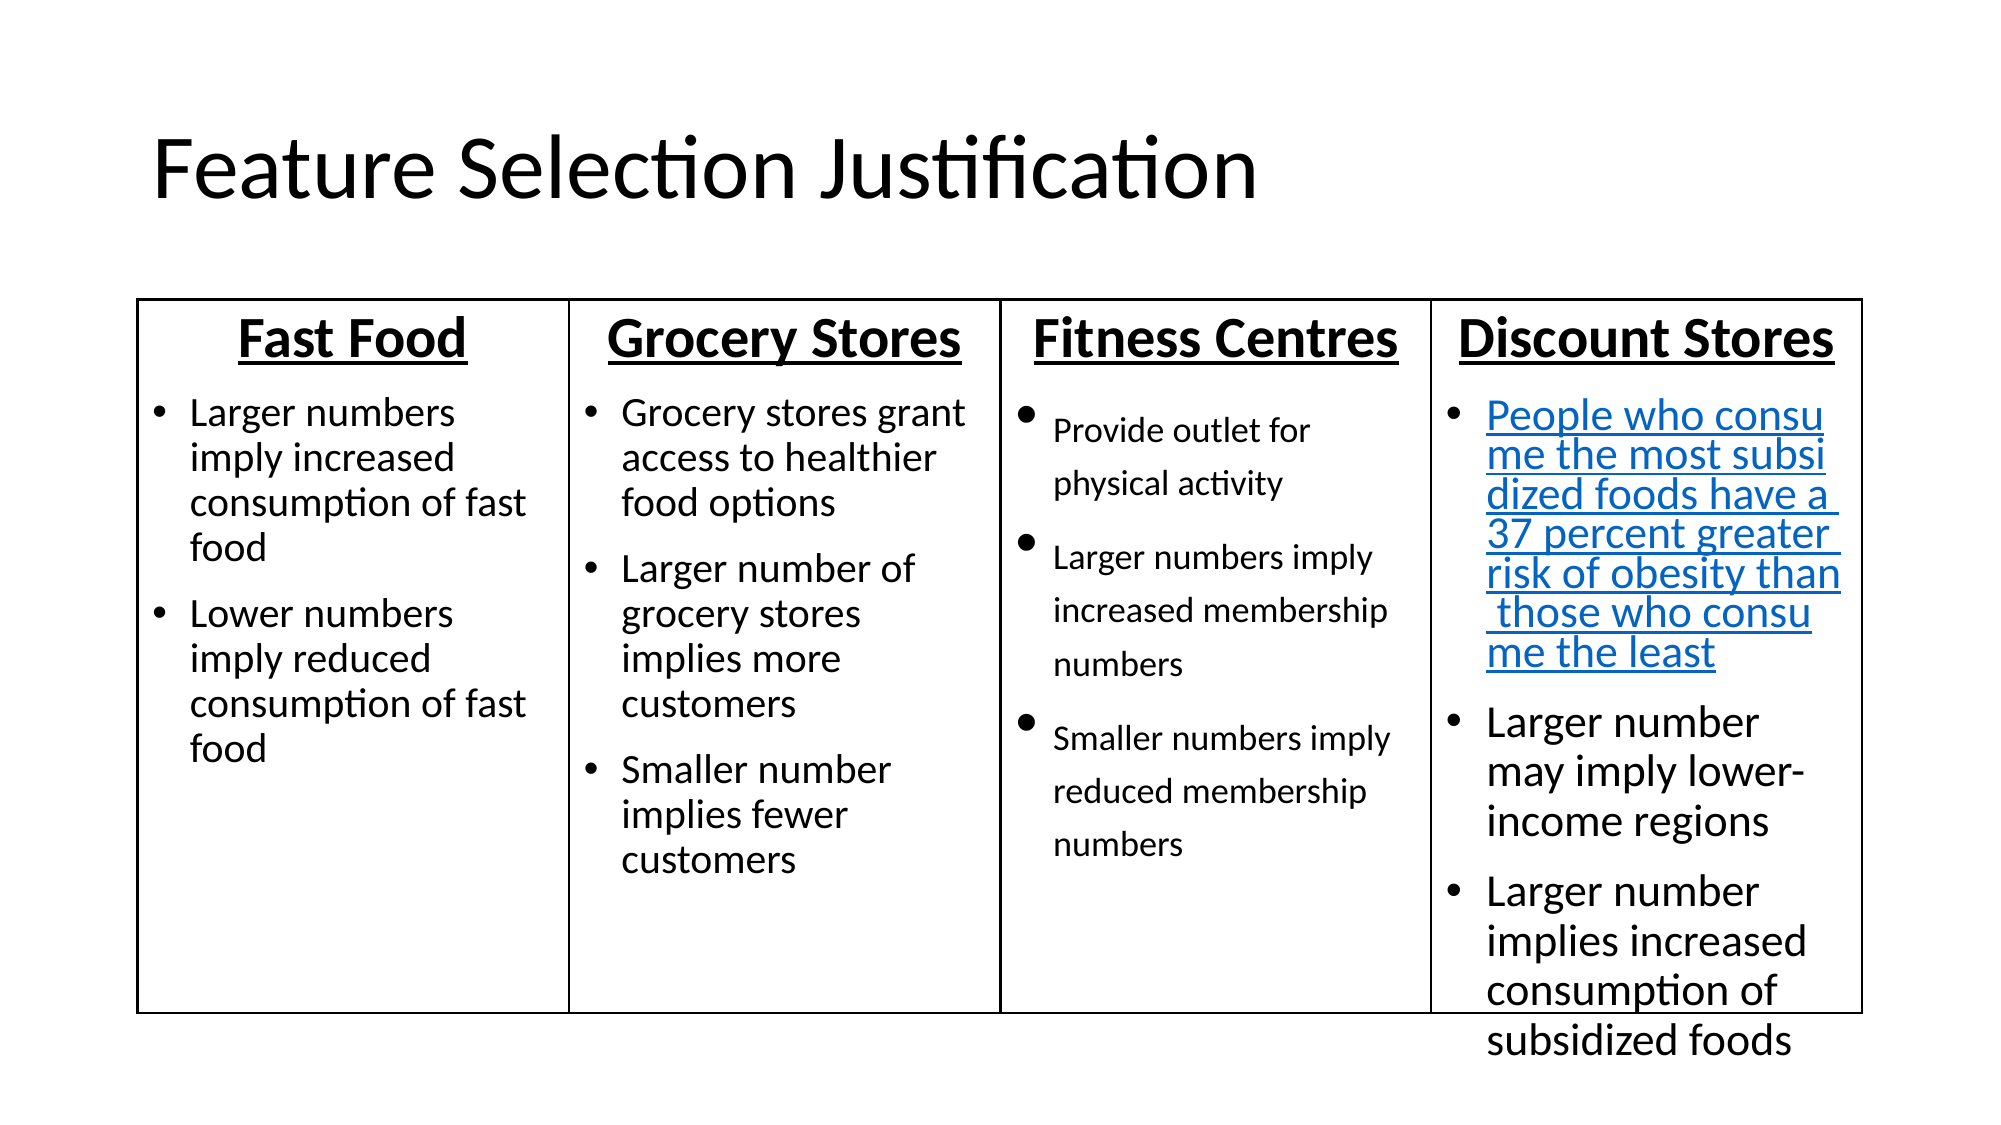

# Feature Selection Justification
Fast Food
Larger numbers imply increased consumption of fast food
Lower numbers imply reduced consumption of fast food
Grocery Stores
Grocery stores grant access to healthier food options
Larger number of grocery stores implies more customers
Smaller number implies fewer customers
Fitness Centres
Provide outlet for physical activity
Larger numbers imply increased membership numbers
Smaller numbers imply reduced membership numbers
Discount Stores
People who consume the most subsidized foods have a 37 percent greater risk of obesity than those who consume the least
Larger number may imply lower-income regions
Larger number implies increased consumption of subsidized foods